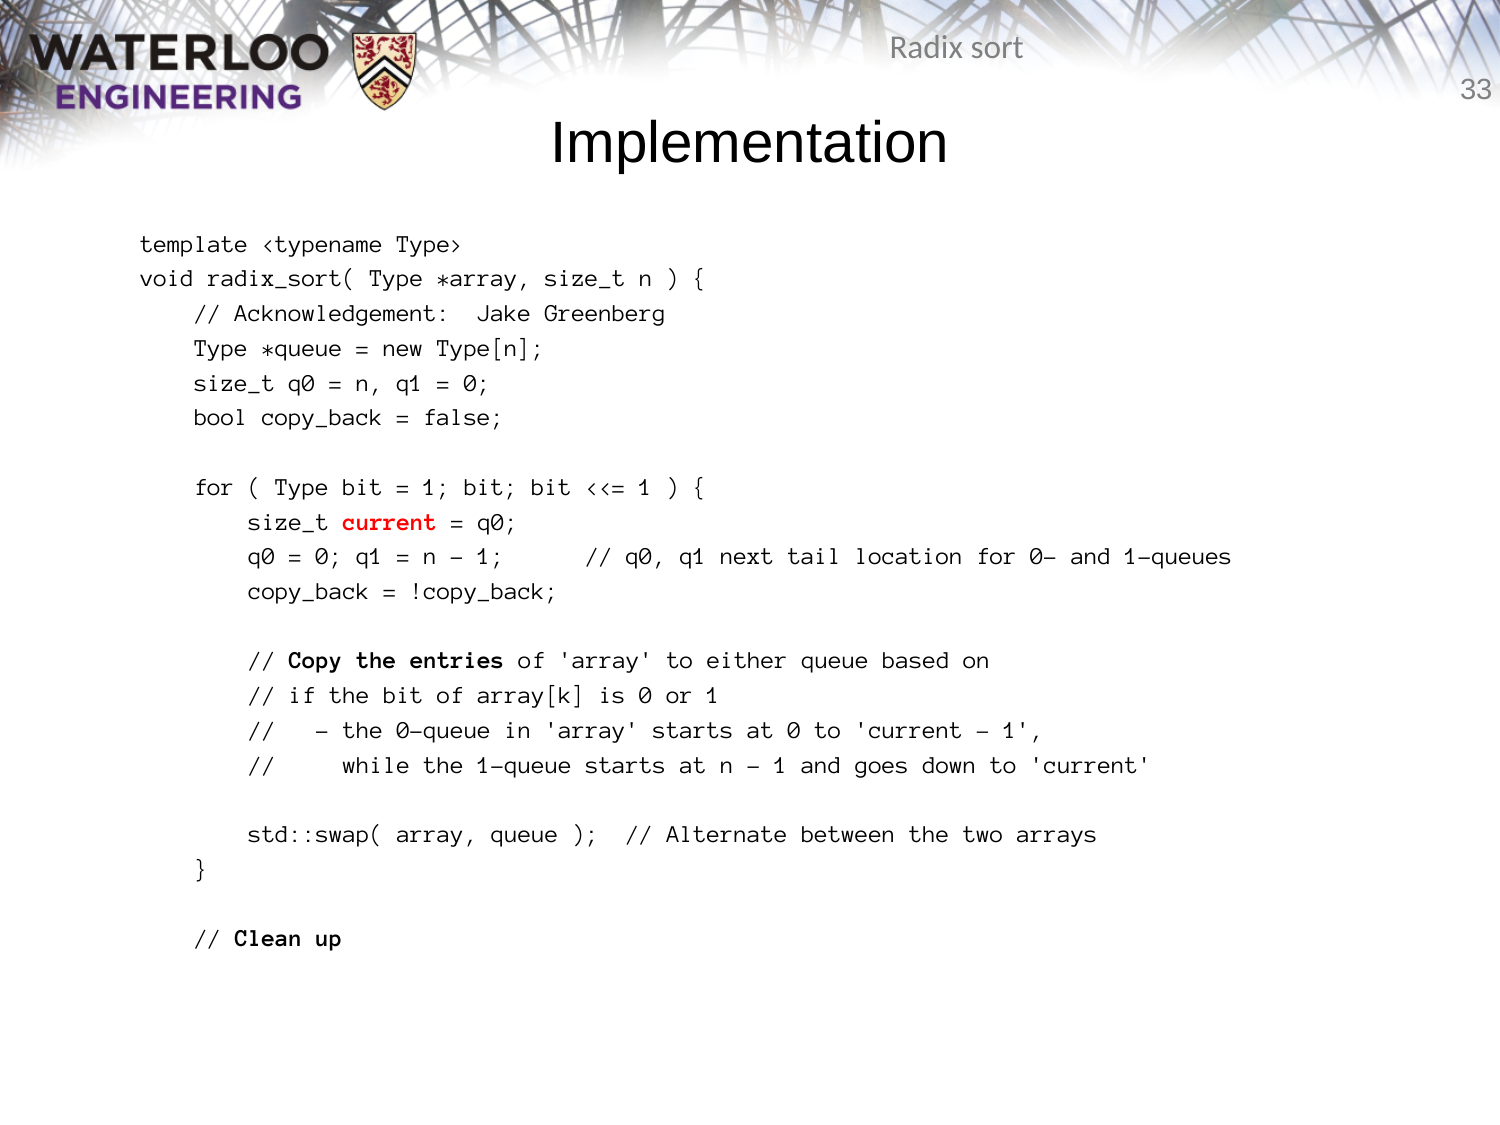

# Implementation
template <typename Type>
void radix_sort( Type *array, size_t n ) {
    // Acknowledgement:  Jake Greenberg
    Type *queue = new Type[n];
    size_t q0 = n, q1 = 0;
    bool copy_back = false;

    for ( Type bit = 1; bit; bit <<= 1 ) {
        size_t current = q0;
        q0 = 0; q1 = n - 1;      // q0, q1 next tail location for 0- and 1-queues
        copy_back = !copy_back;

        // Copy the entries of 'array' to either queue based on
        // if the bit of array[k] is 0 or 1
        //   - the 0-queue in 'array' starts at 0 to 'current – 1',
        //     while the 1-queue starts at n - 1 and goes down to 'current'

        std::swap( array, queue );  // Alternate between the two arrays
    }

    // Clean up